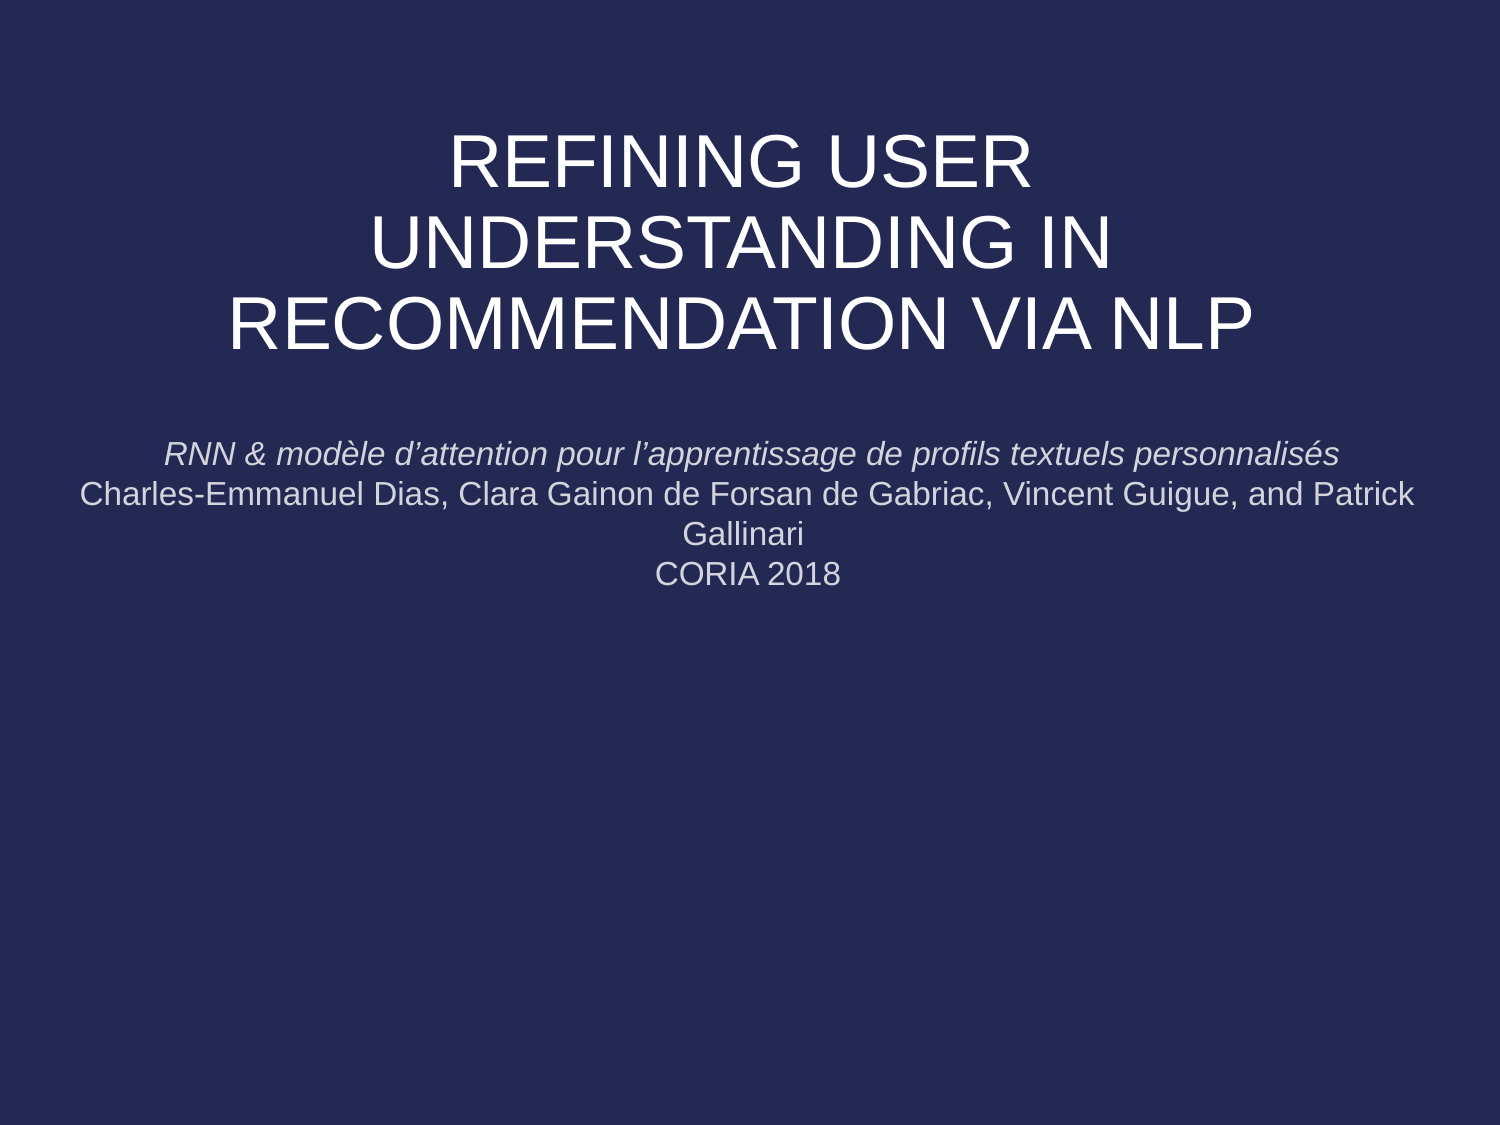

# REFINING USER UNDERSTANDING IN RECOMMENDATION VIA NLP
 RNN & modèle d’attention pour l’apprentissage de profils textuels personnalisés
Charles-Emmanuel Dias, Clara Gainon de Forsan de Gabriac, Vincent Guigue, and Patrick Gallinari
CORIA 2018